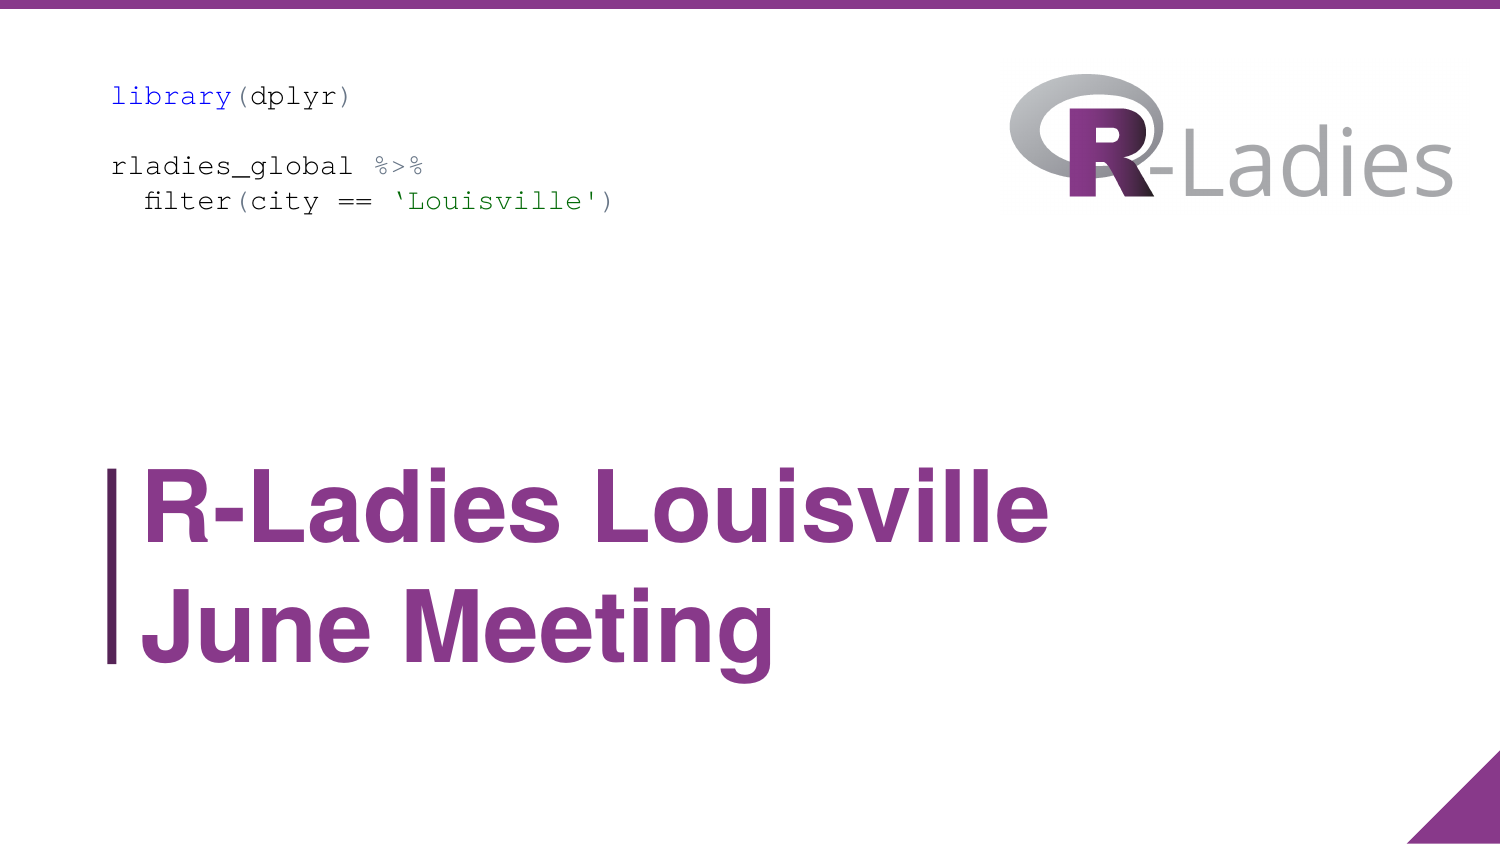

library(dplyr)

rladies_global %>%
  filter(city == ‘Louisville')
# R-Ladies Louisville June Meeting